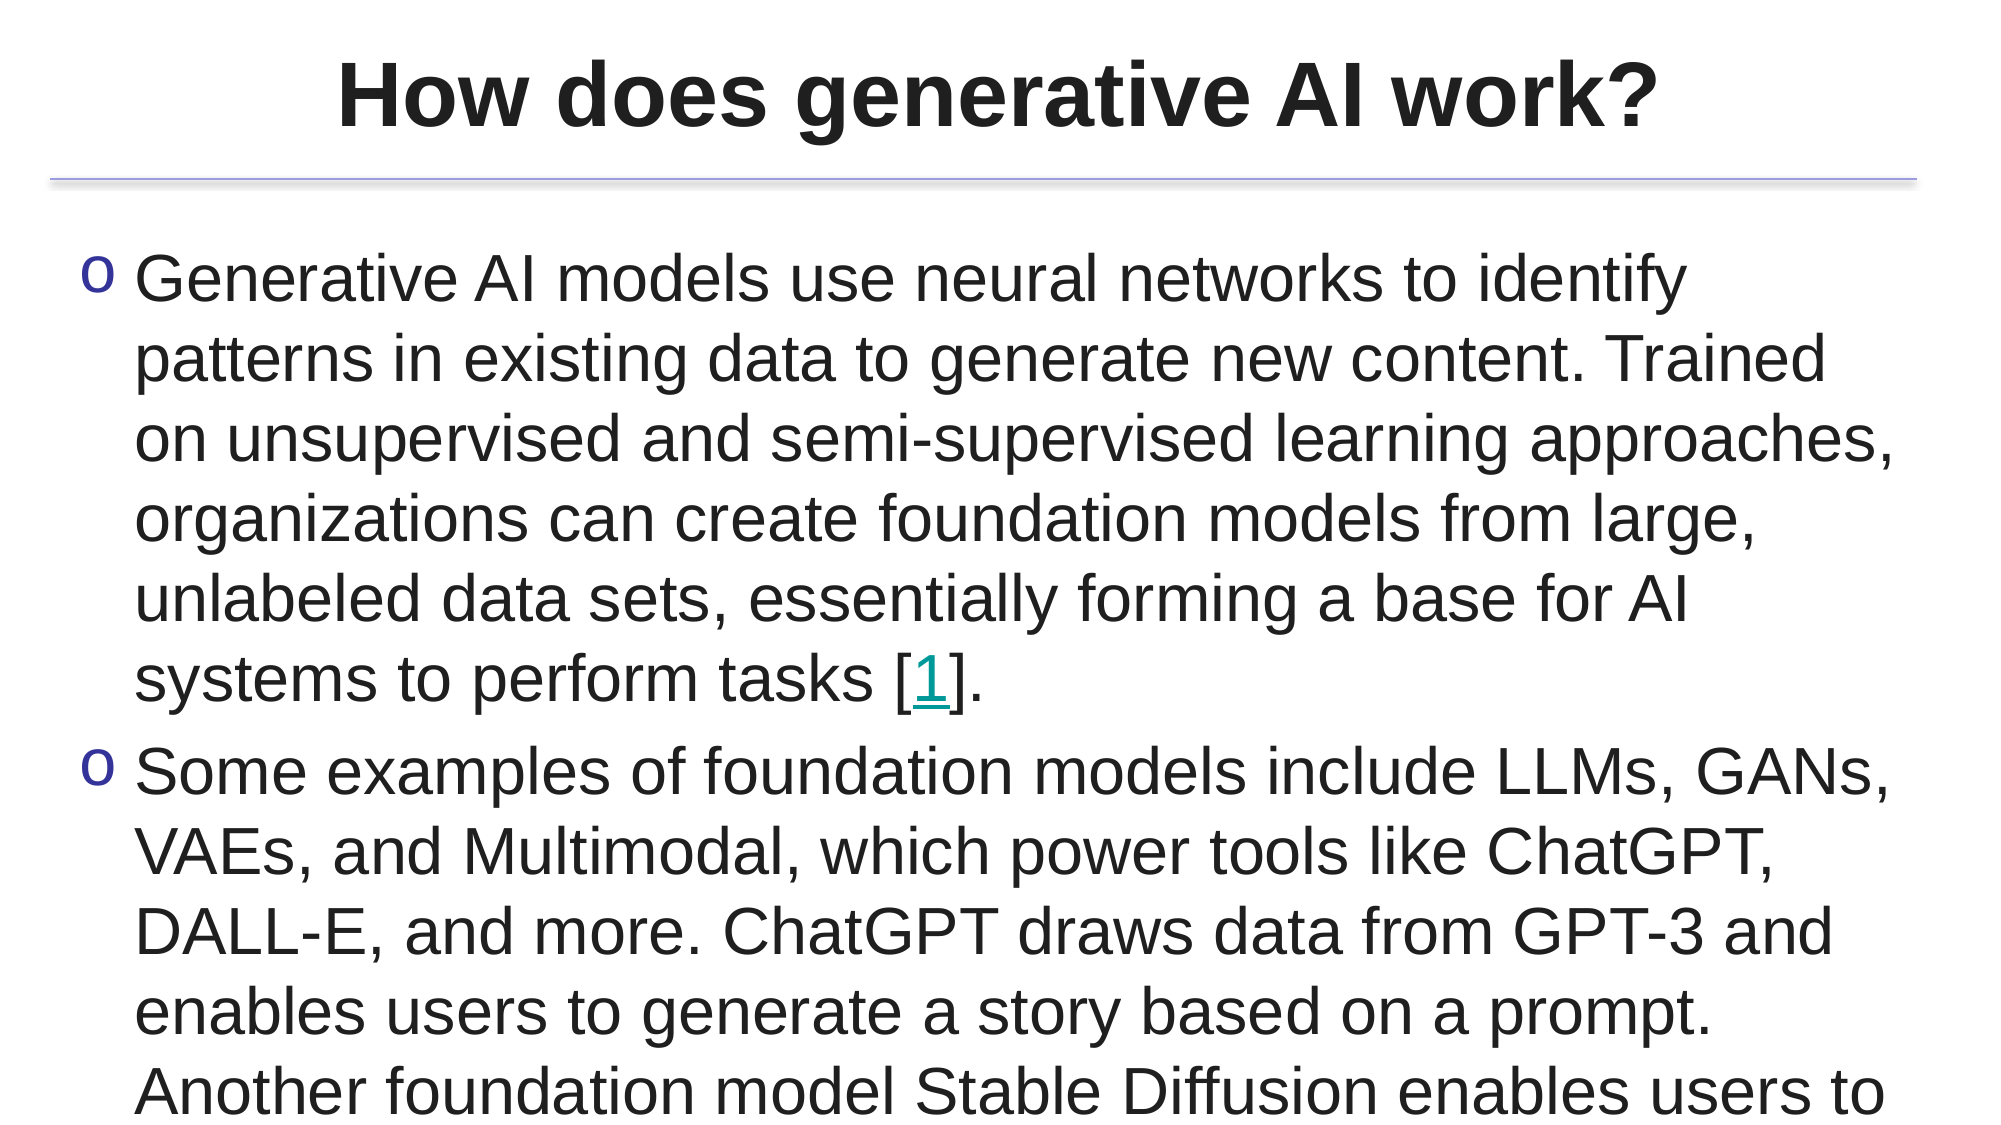

# How does generative AI work?
Generative AI models use neural networks to identify patterns in existing data to generate new content. Trained on unsupervised and semi-supervised learning approaches, organizations can create foundation models from large, unlabeled data sets, essentially forming a base for AI systems to perform tasks [1].
Some examples of foundation models include LLMs, GANs, VAEs, and Multimodal, which power tools like ChatGPT, DALL-E, and more. ChatGPT draws data from GPT-3 and enables users to generate a story based on a prompt. Another foundation model Stable Diffusion enables users to generate realistic images based on text input [2].